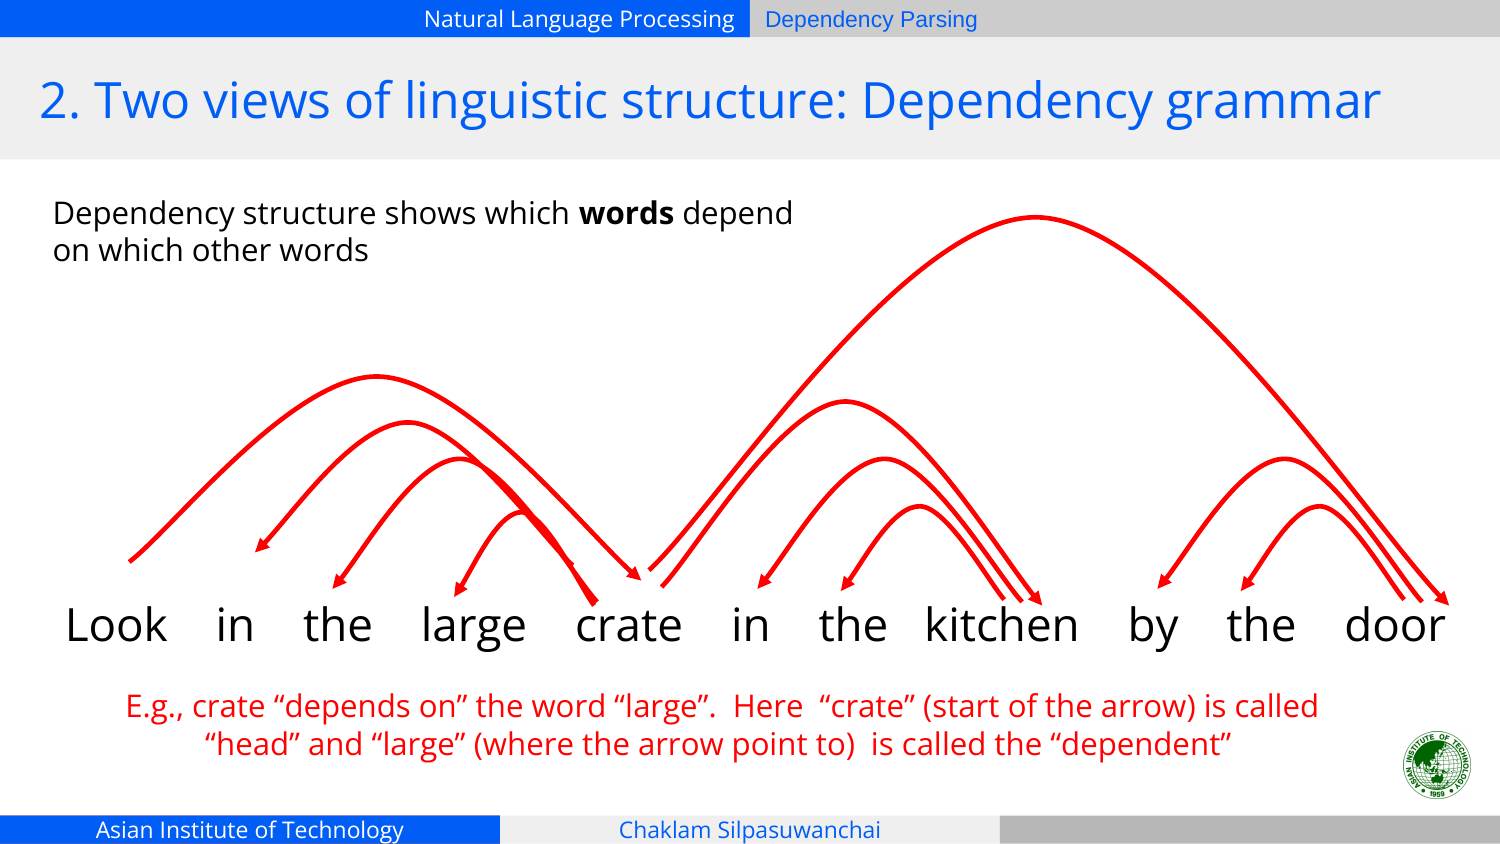

# 2. Two views of linguistic structure: Dependency grammar
Dependency structure shows which words depend on which other words

Look    in    the    large    crate    in    the   kitchen    by    the    door
E.g., crate “depends on” the word “large”.  Here  “crate” (start of the arrow) is called “head” and “large” (where the arrow point to)  is called the “dependent”